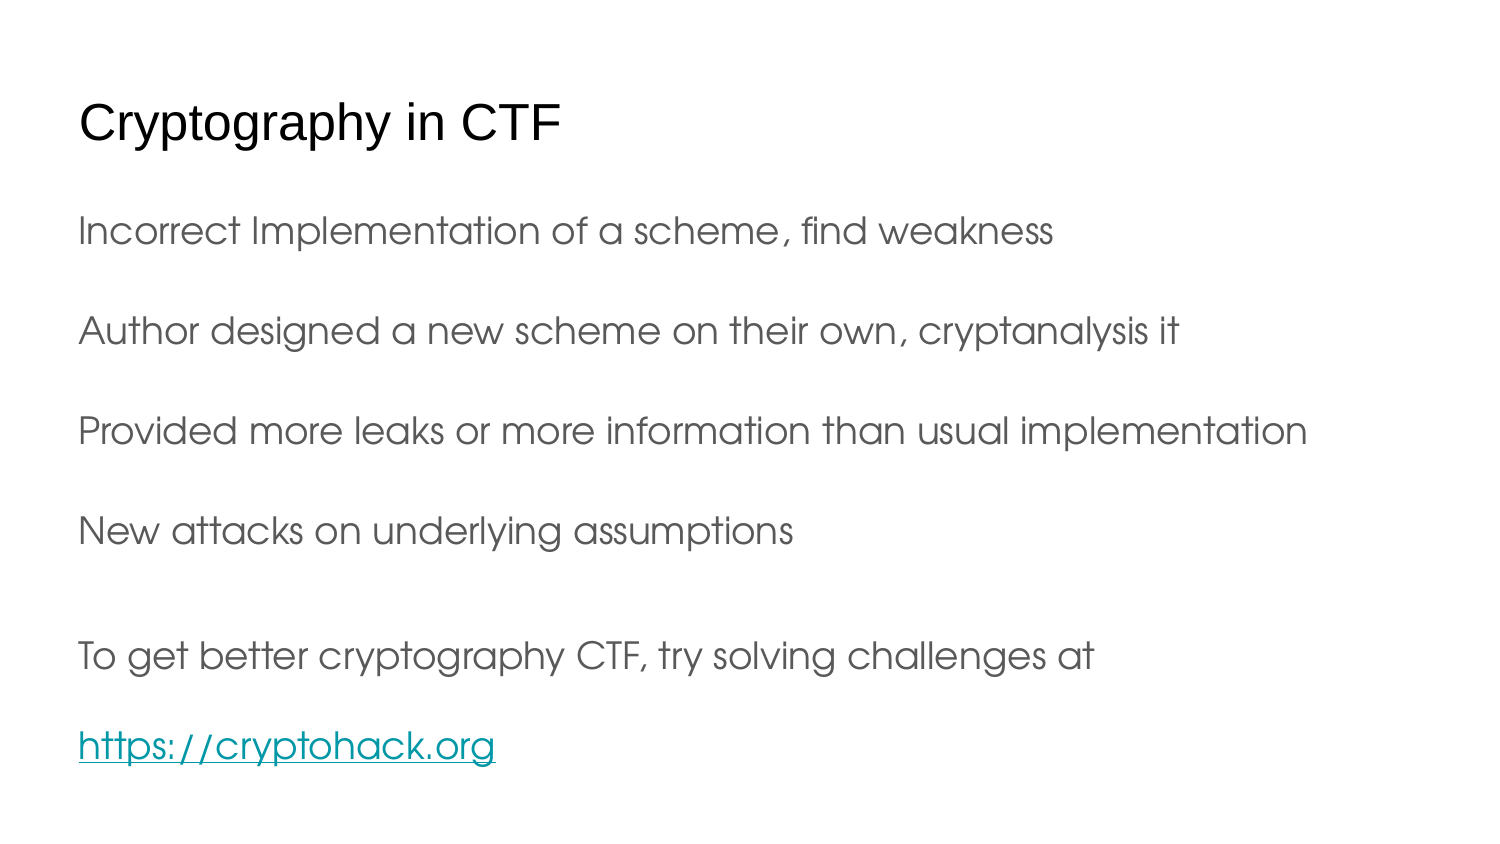

# Cryptography in CTF

Incorrect Implementation of a scheme, find weakness
Author designed a new scheme on their own, cryptanalysis it
Provided more leaks or more information than usual implementation
New attacks on underlying assumptions
To get better cryptography CTF, try solving challenges at

https://cryptohack.org